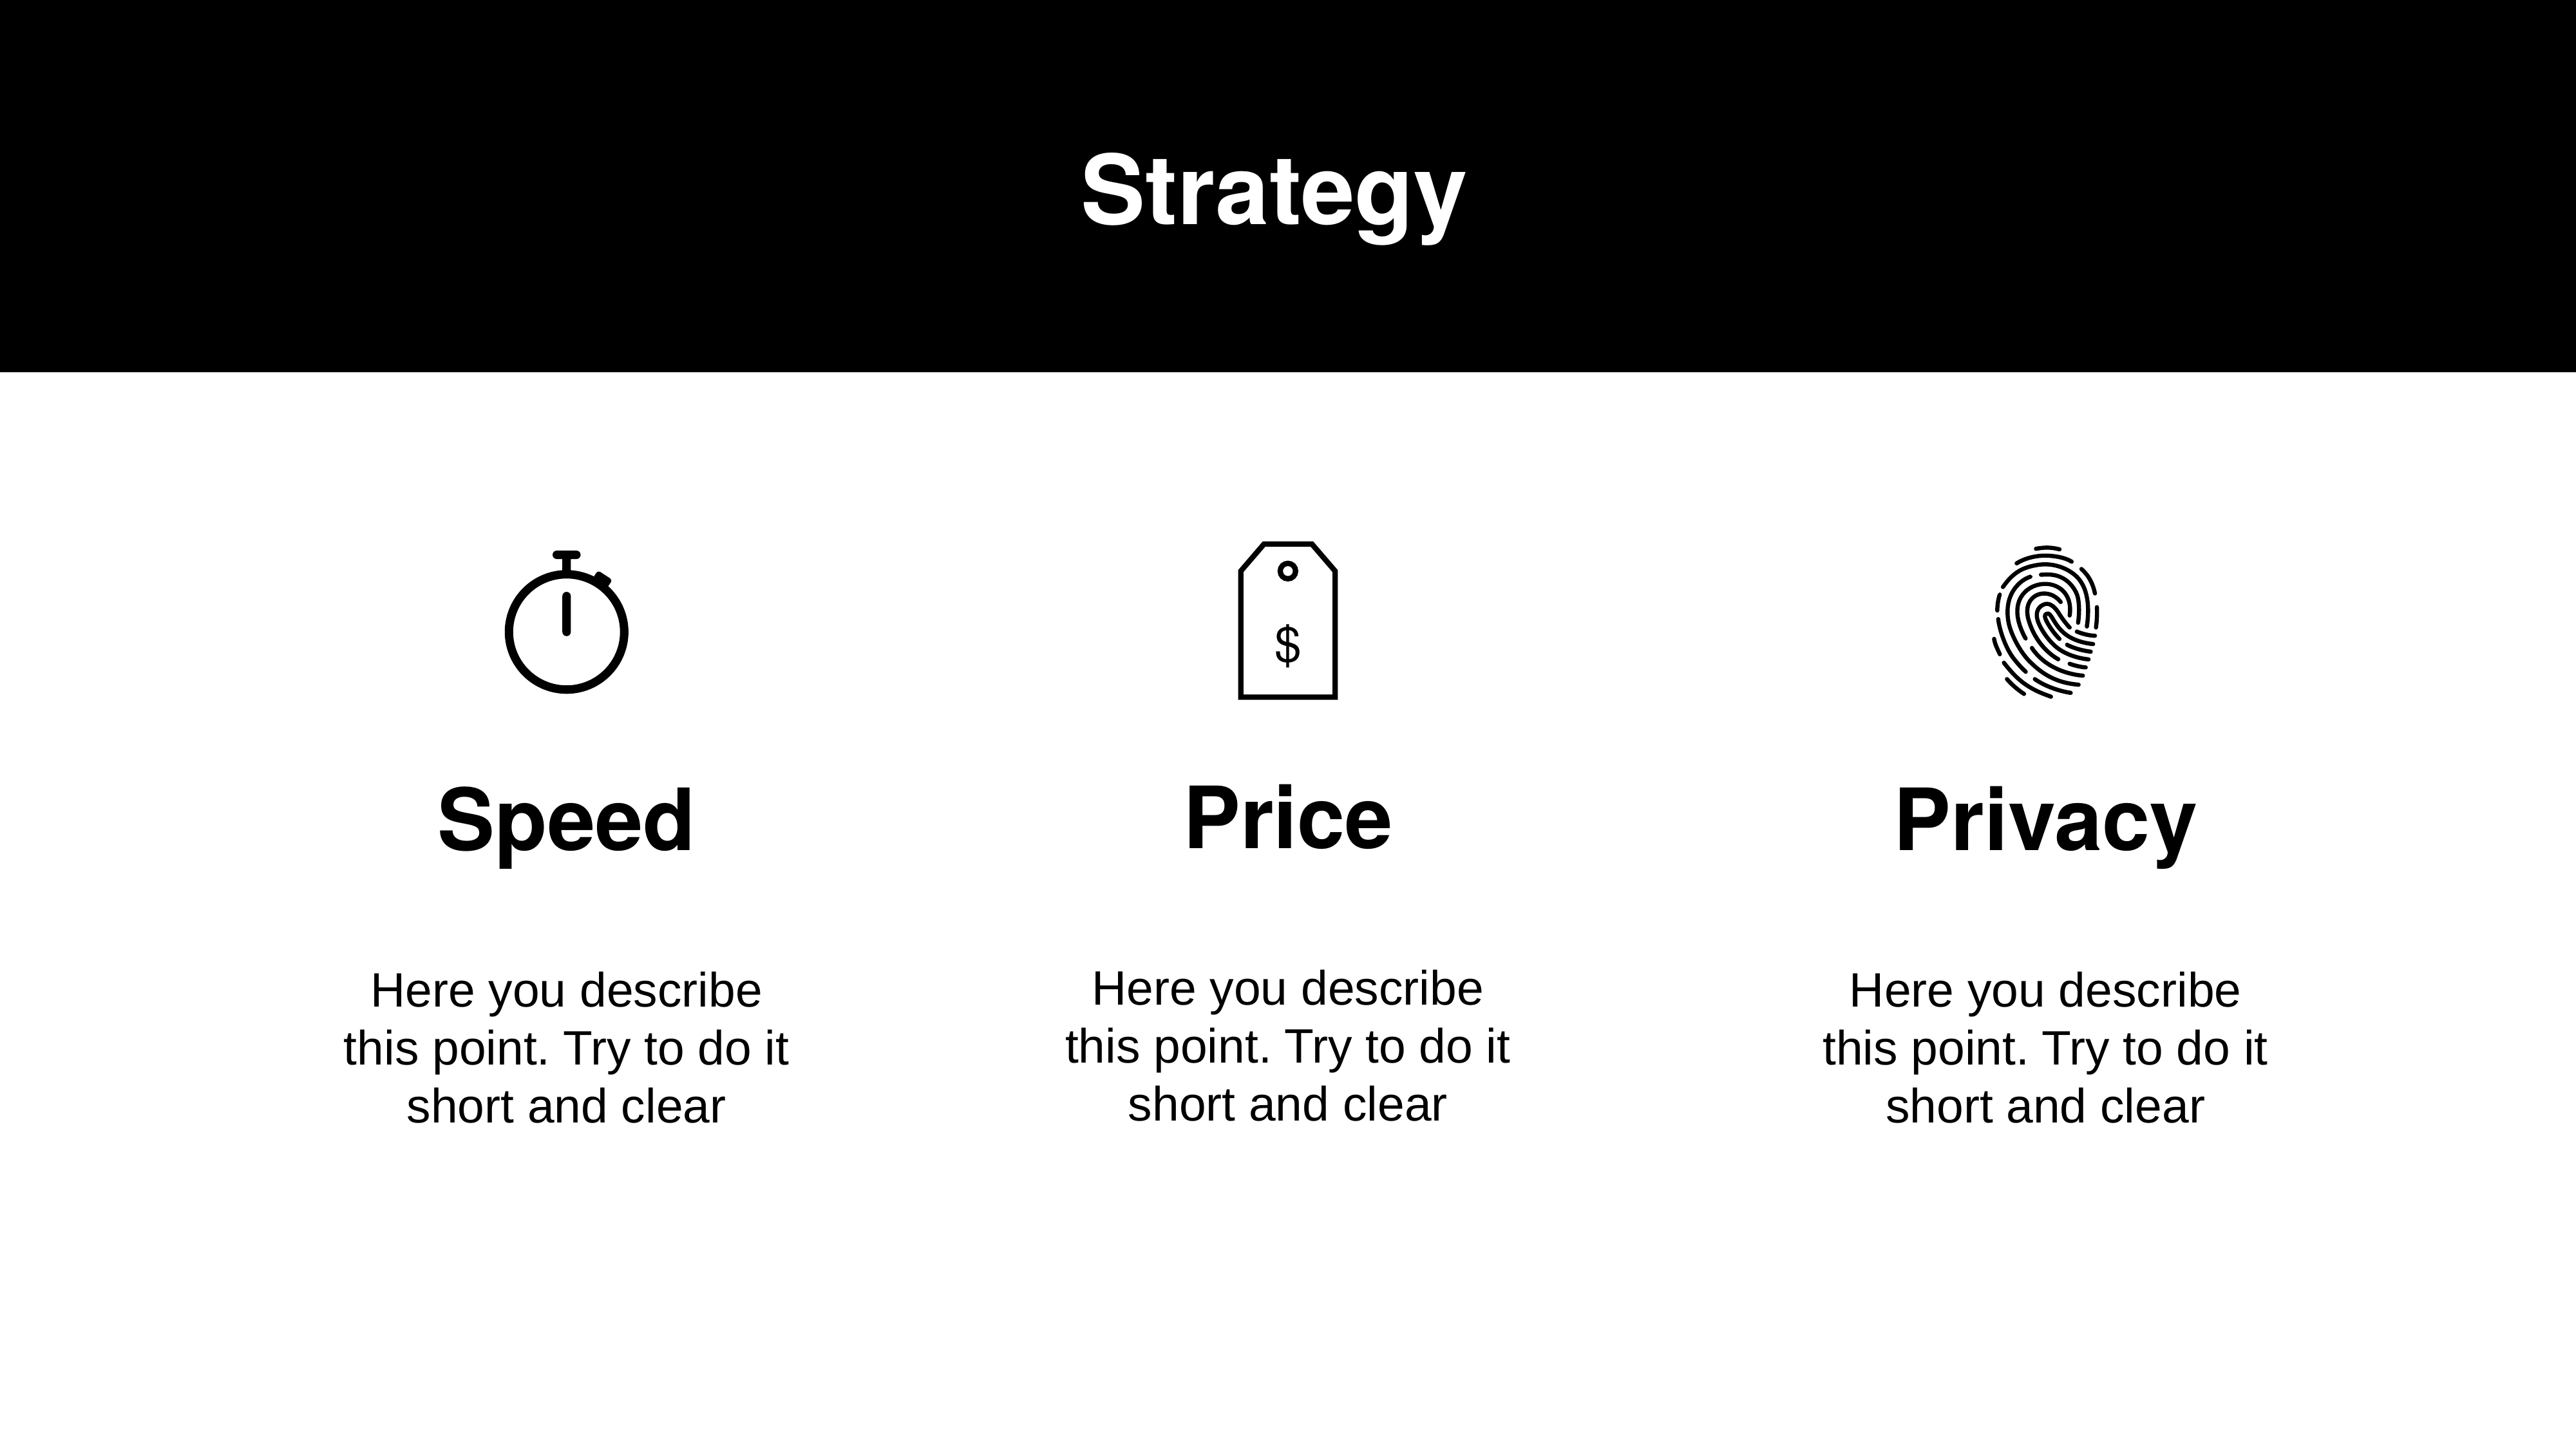

Strategy

$
Price
Speed
Privacy
Here you describe this point. Try to do it short and clear
Here you describe this point. Try to do it short and clear
Here you describe this point. Try to do it short and clear